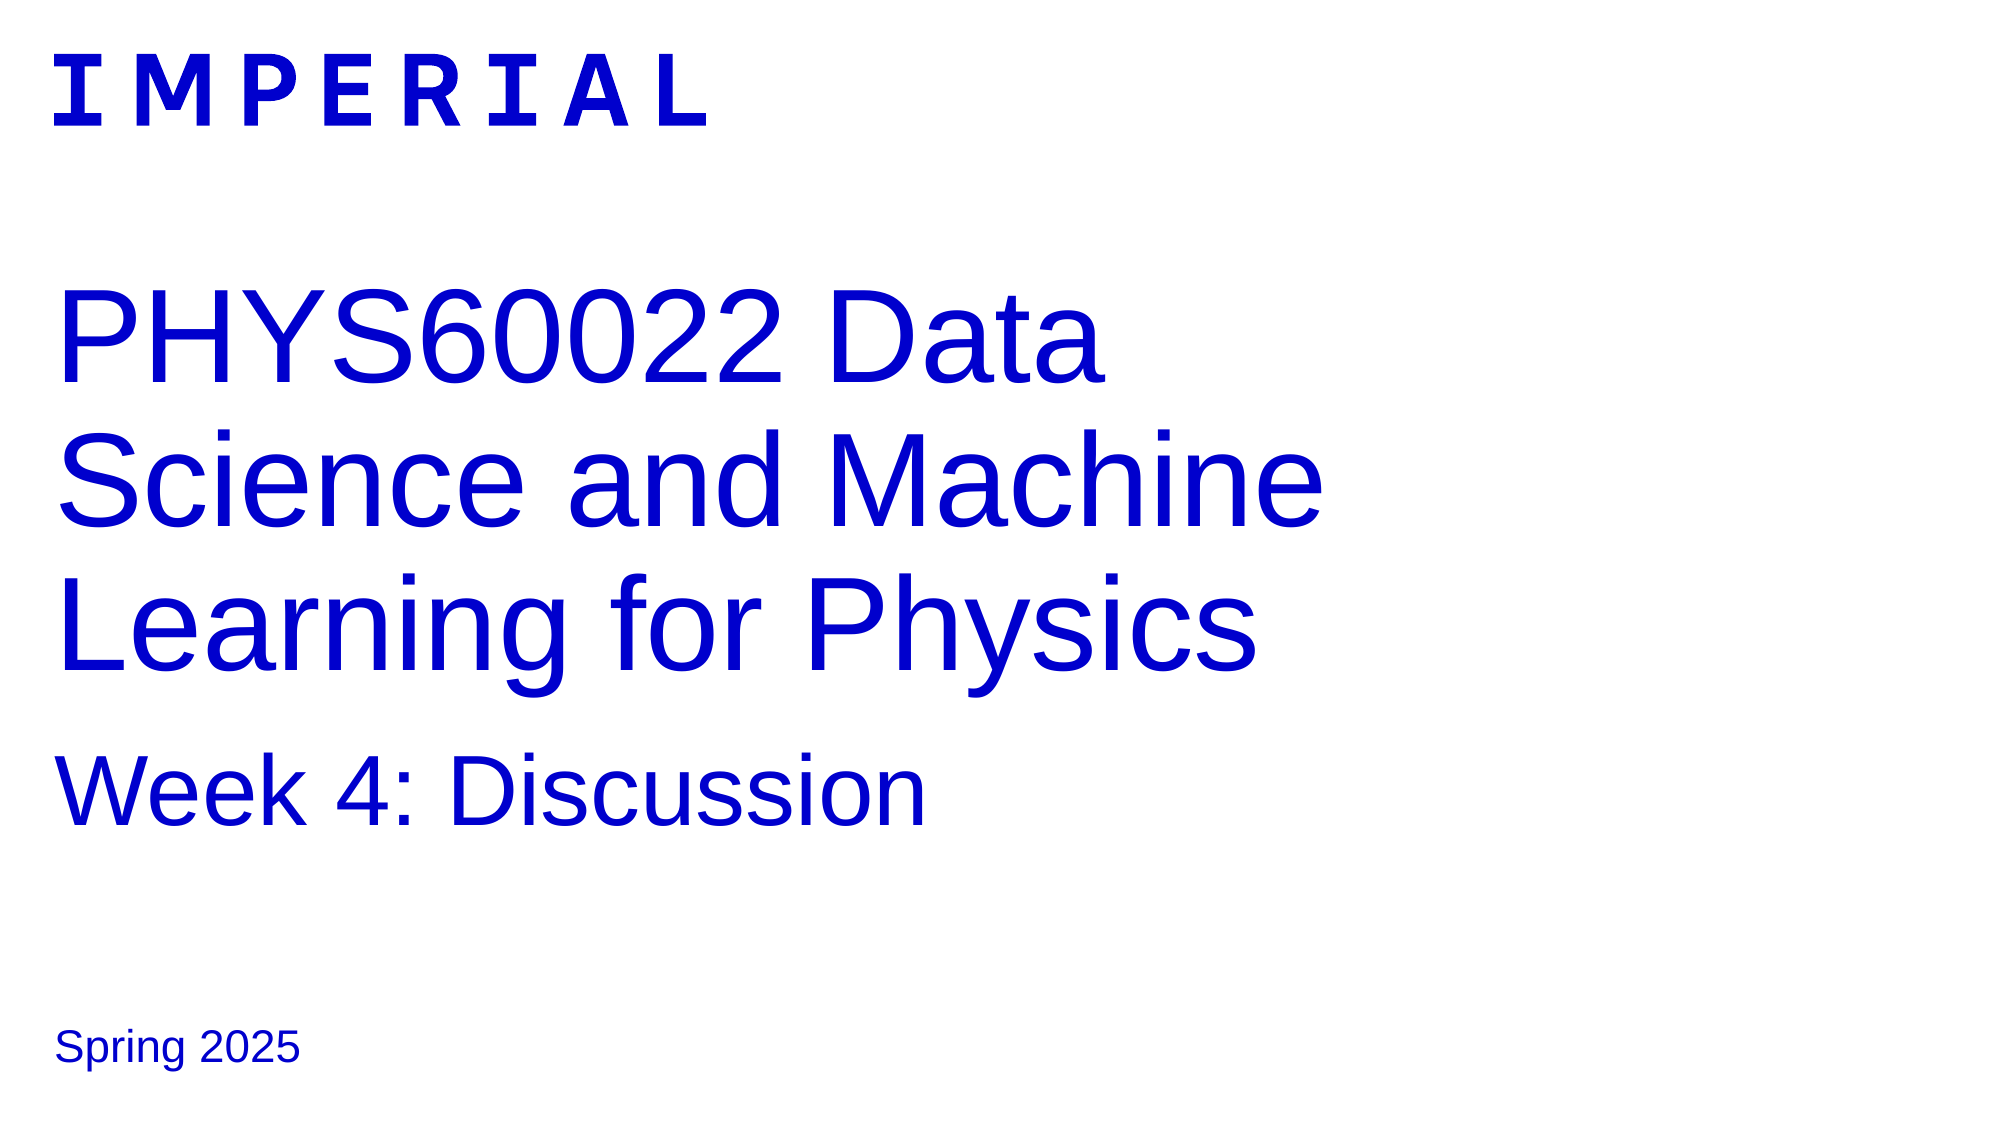

# PHYS60022 Data Science and Machine Learning for Physics
Week 4: Discussion
Spring 2025